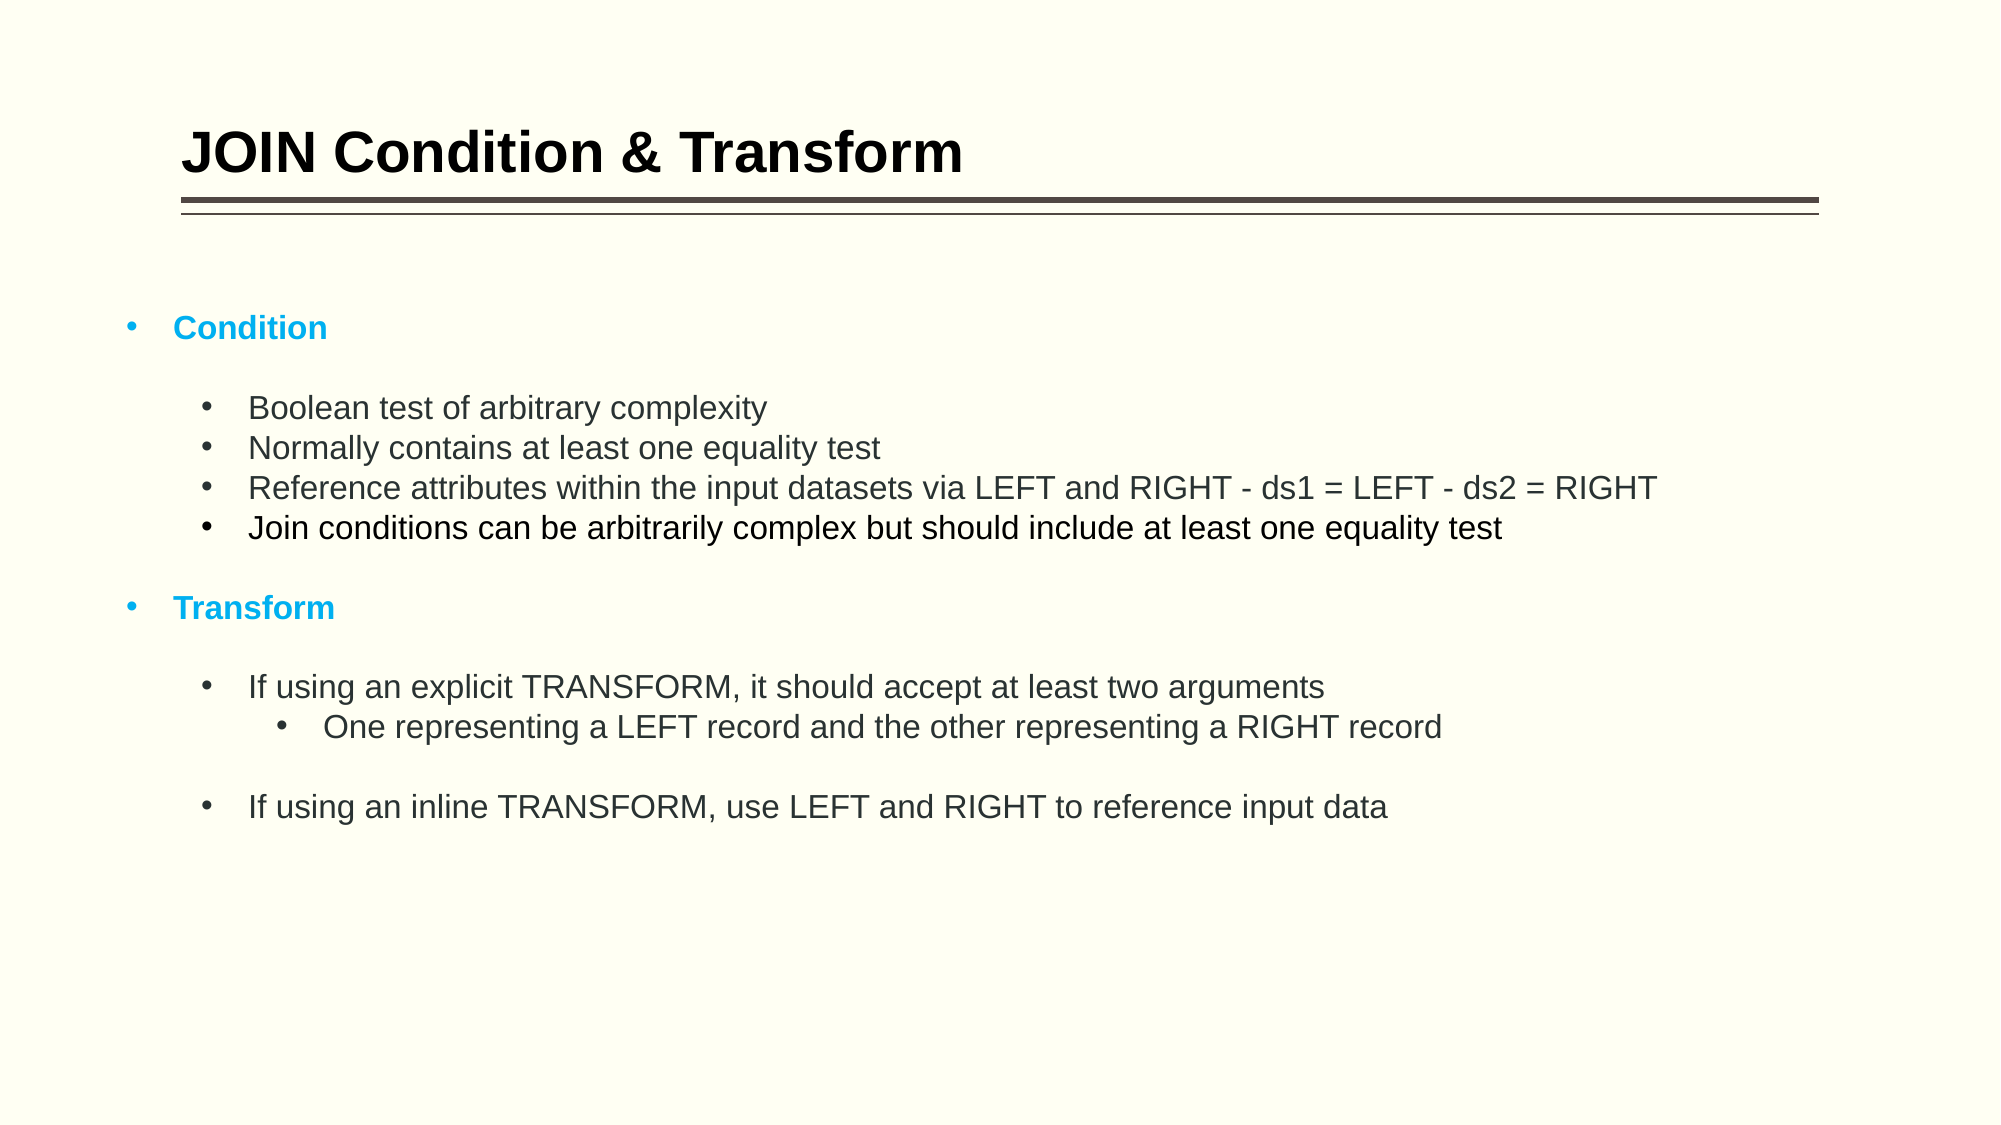

# JOIN Condition & Transform
Condition

Boolean test of arbitrary complexity
Normally contains at least one equality test
Reference attributes within the input datasets via LEFT and RIGHT - ds1 = LEFT - ds2 = RIGHT
Join conditions can be arbitrarily complex but should include at least one equality test

Transform

If using an explicit TRANSFORM, it should accept at least two arguments
One representing a LEFT record and the other representing a RIGHT record

If using an inline TRANSFORM, use LEFT and RIGHT to reference input data